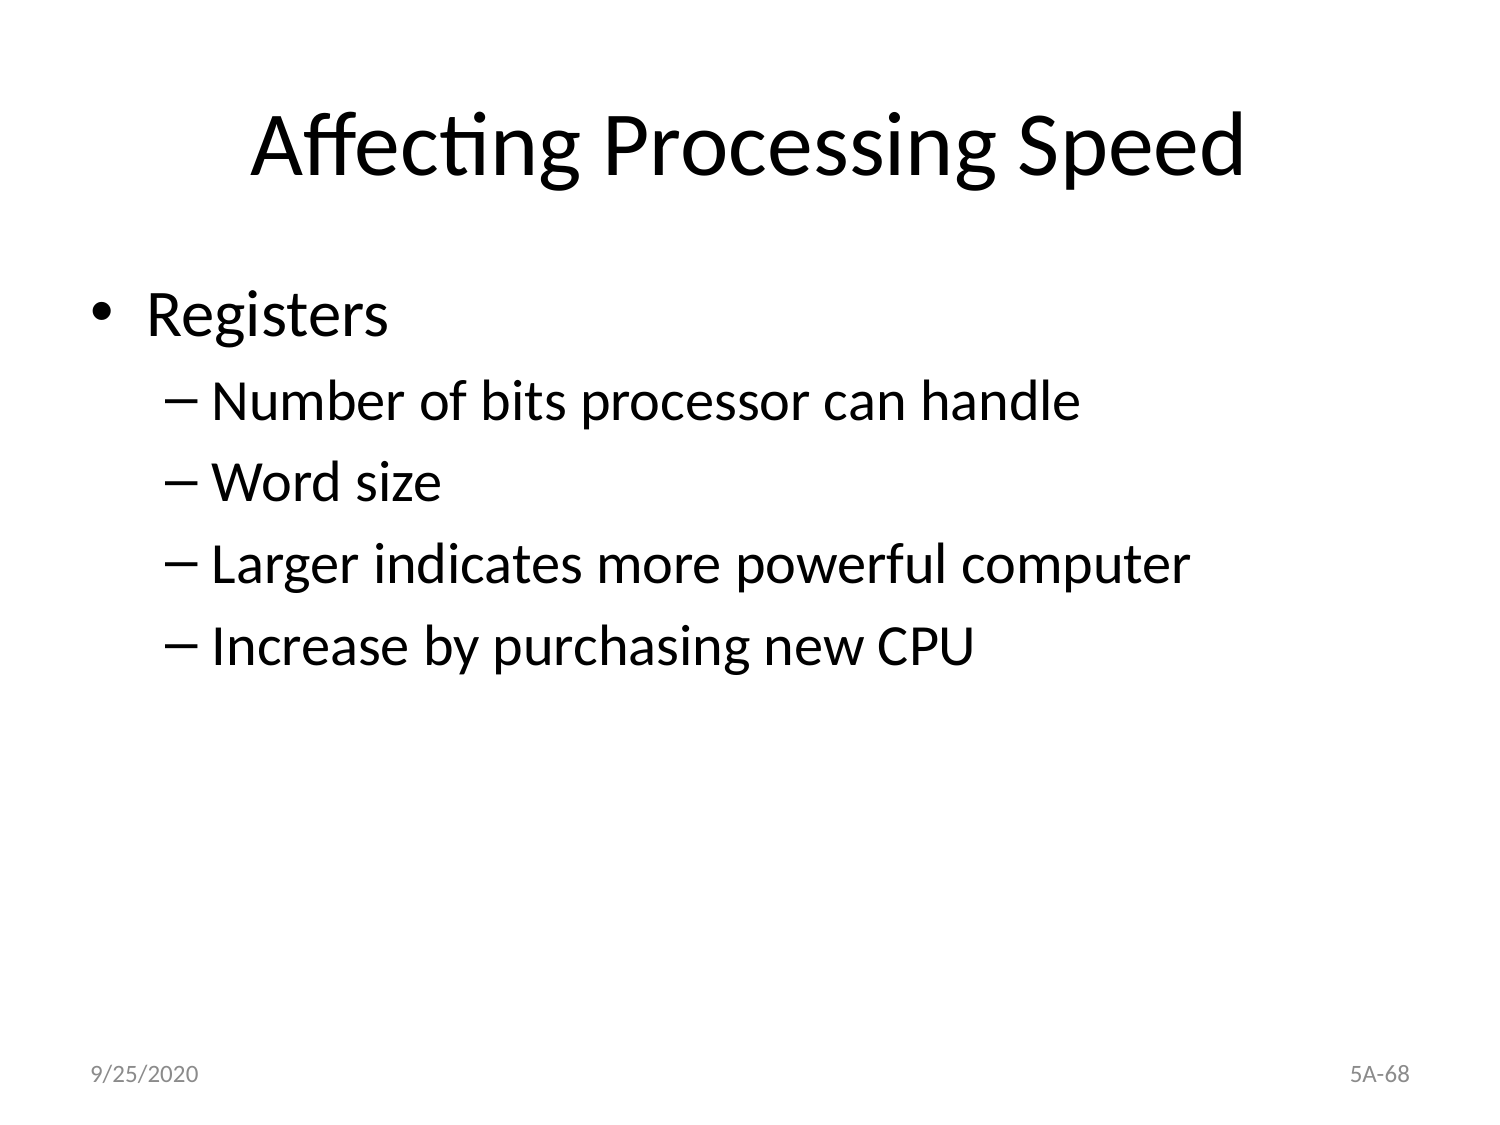

# Affecting Processing Speed
Registers
Number of bits processor can handle
Word size
Larger indicates more powerful computer
Increase by purchasing new CPU
5A-68
9/25/2020